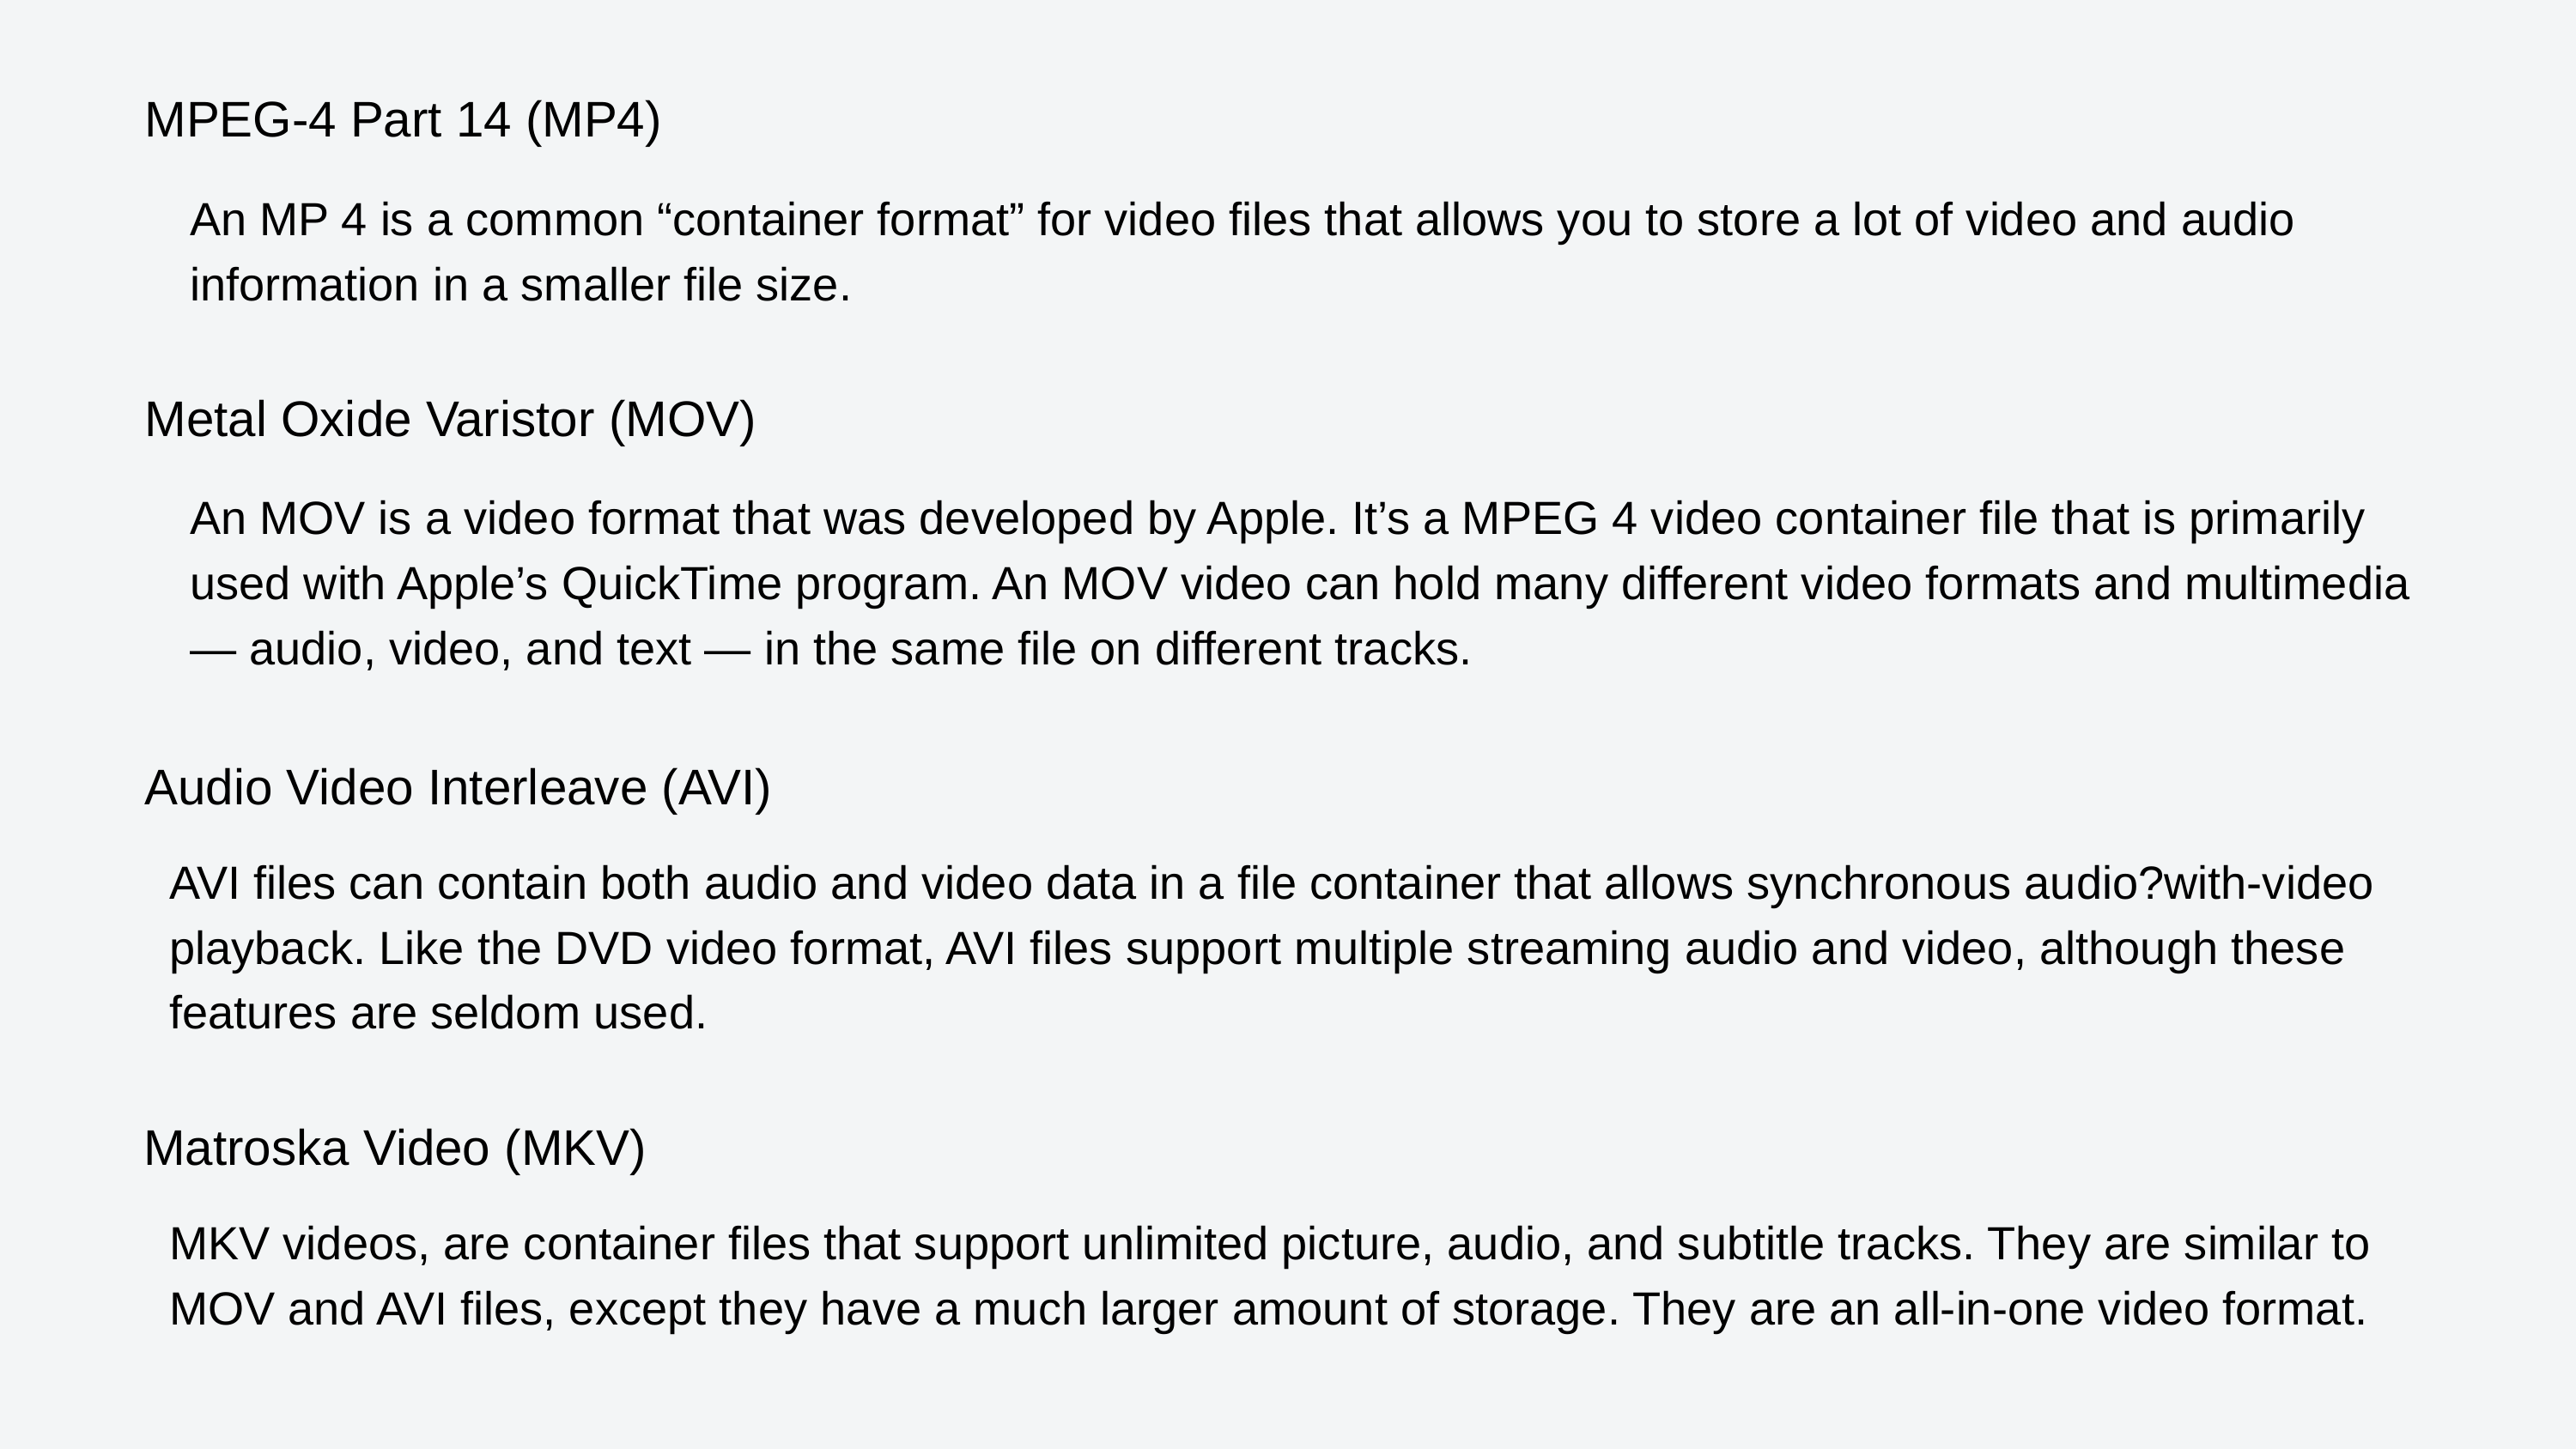

MPEG-4 Part 14 (MP4)
An MP 4 is a common “container format” for video files that allows you to store a lot of video and audio information in a smaller file size.
Metal Oxide Varistor (MOV)
An MOV is a video format that was developed by Apple. It’s a MPEG 4 video container file that is primarily used with Apple’s QuickTime program. An MOV video can hold many different video formats and multimedia — audio, video, and text — in the same file on different tracks.
Audio Video Interleave (AVI)
AVI files can contain both audio and video data in a file container that allows synchronous audio?with-video playback. Like the DVD video format, AVI files support multiple streaming audio and video, although these features are seldom used.
Matroska Video (MKV)
MKV videos, are container files that support unlimited picture, audio, and subtitle tracks. They are similar to MOV and AVI files, except they have a much larger amount of storage. They are an all-in-one video format.